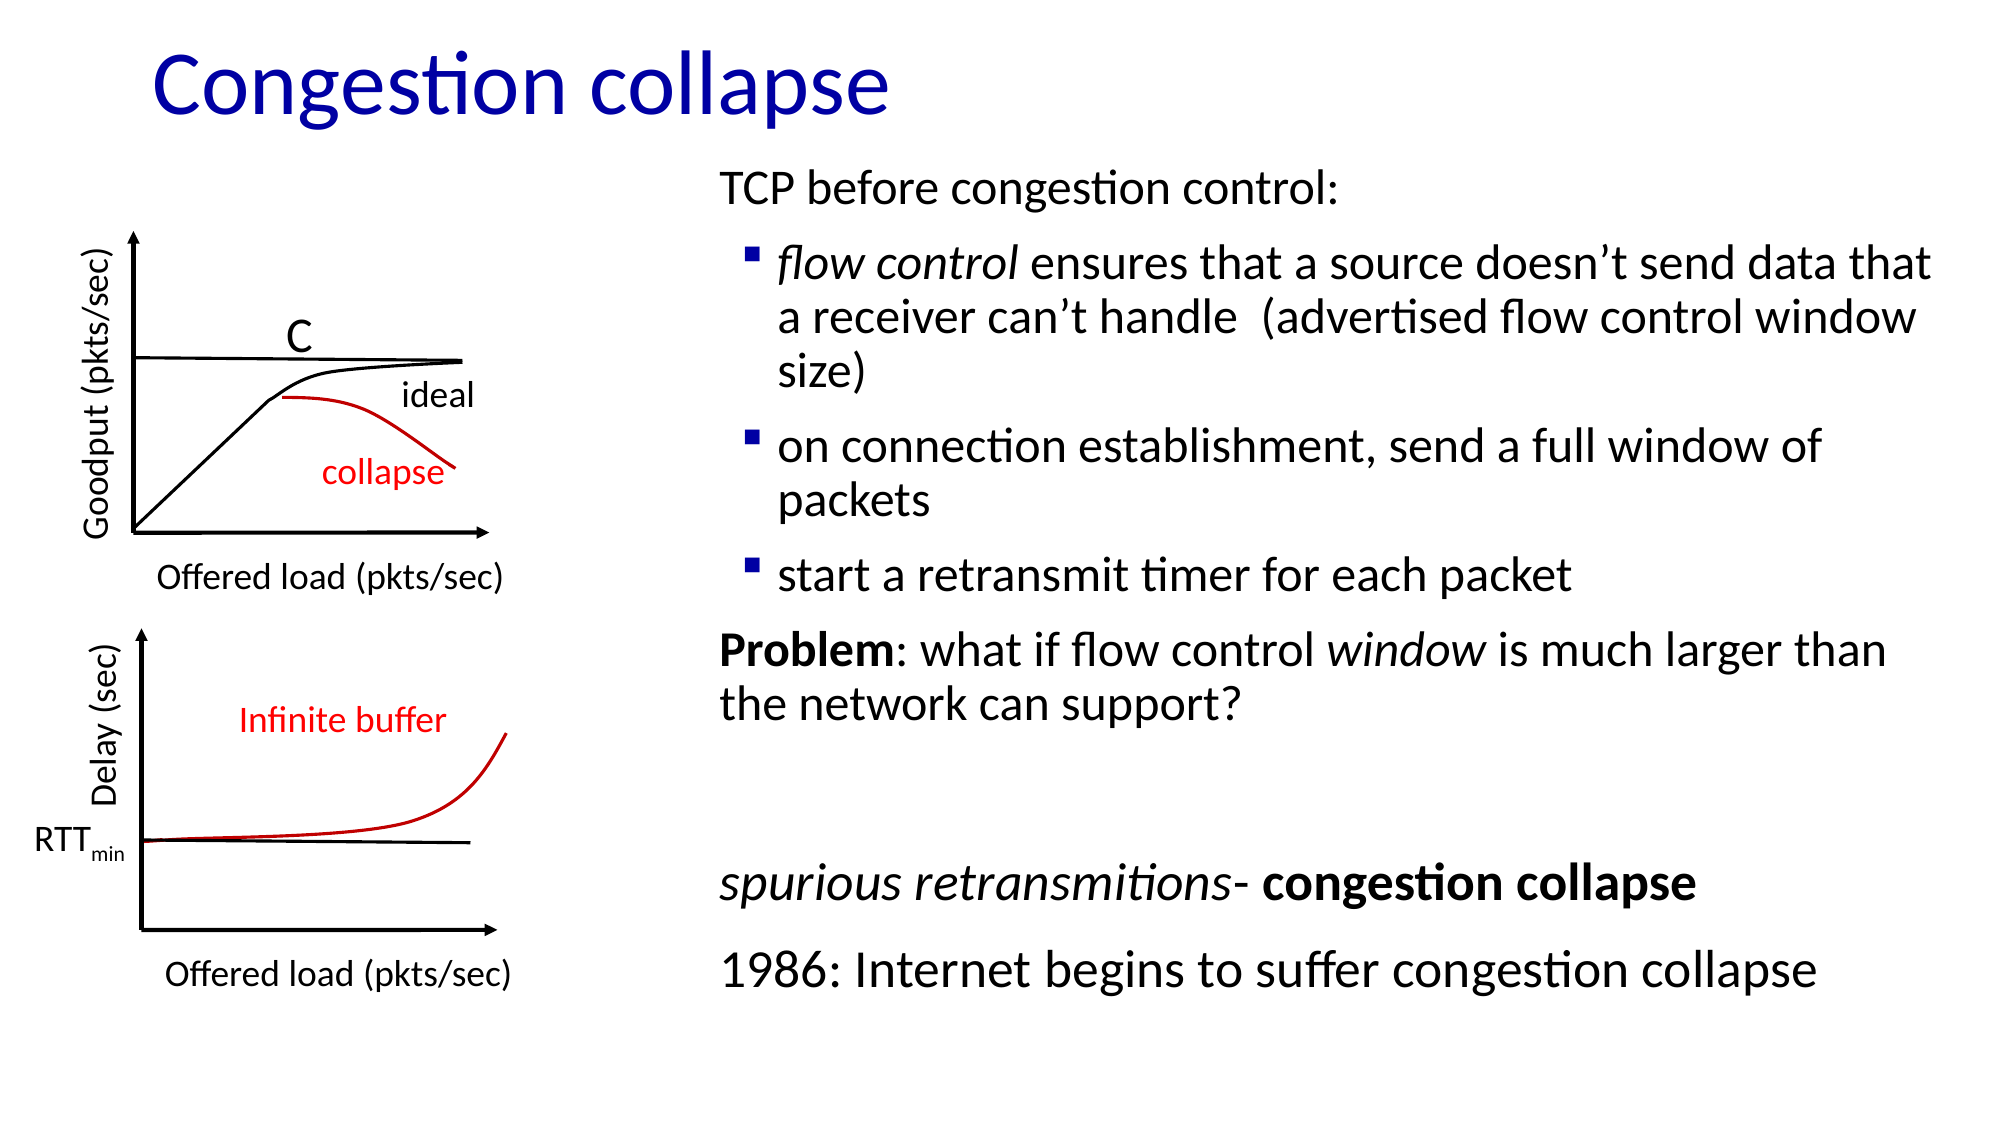

# Congestion collapse
C
Goodput (pkts/sec)

Offered load (pkts/sec)
ideal
TCP before congestion control:
flow control ensures that a source doesn’t send data that a receiver can’t handle  (advertised flow control window size)
on connection establishment, send a full window of packets
start a retransmit timer for each packet
Problem: what if flow control window is much larger than the network can support?

collapse
Delay (sec)
RTTmin
Offered load (pkts/sec)
Infinite buffer

spurious retransmitions- congestion collapse
1986: Internet begins to suffer congestion collapse